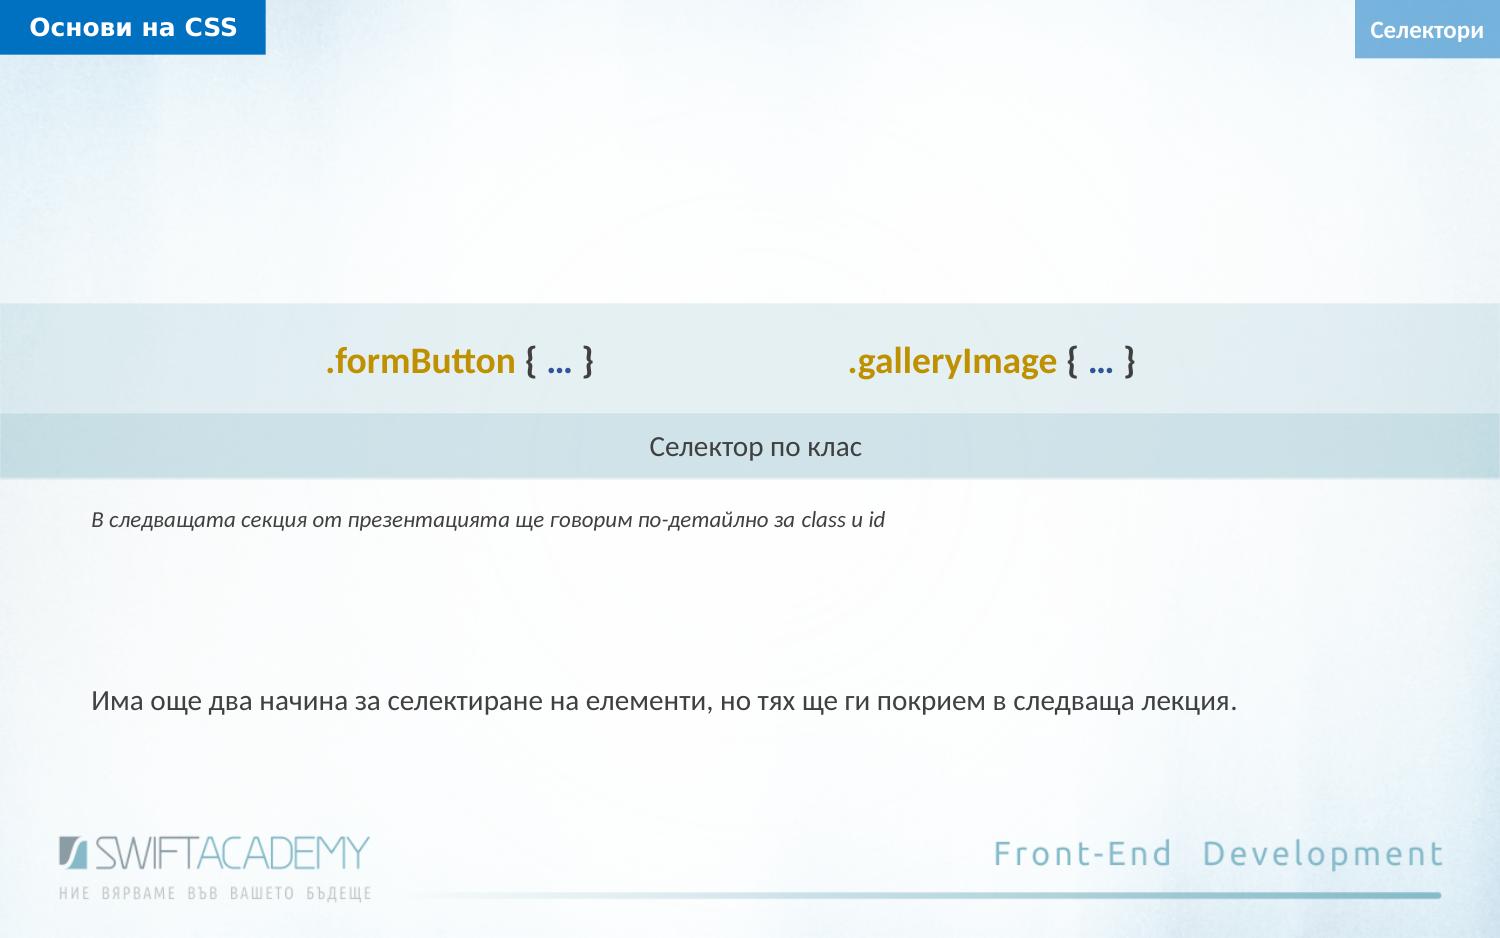

Основи на CSS
Селектори

.formButton { … }
.galleryImage { … }

Селектор по клас
В следващата секция от презентацията ще говорим по-детайлно за class и id
Има още два начина за селектиране на елементи, но тях ще ги покрием в следваща лекция.